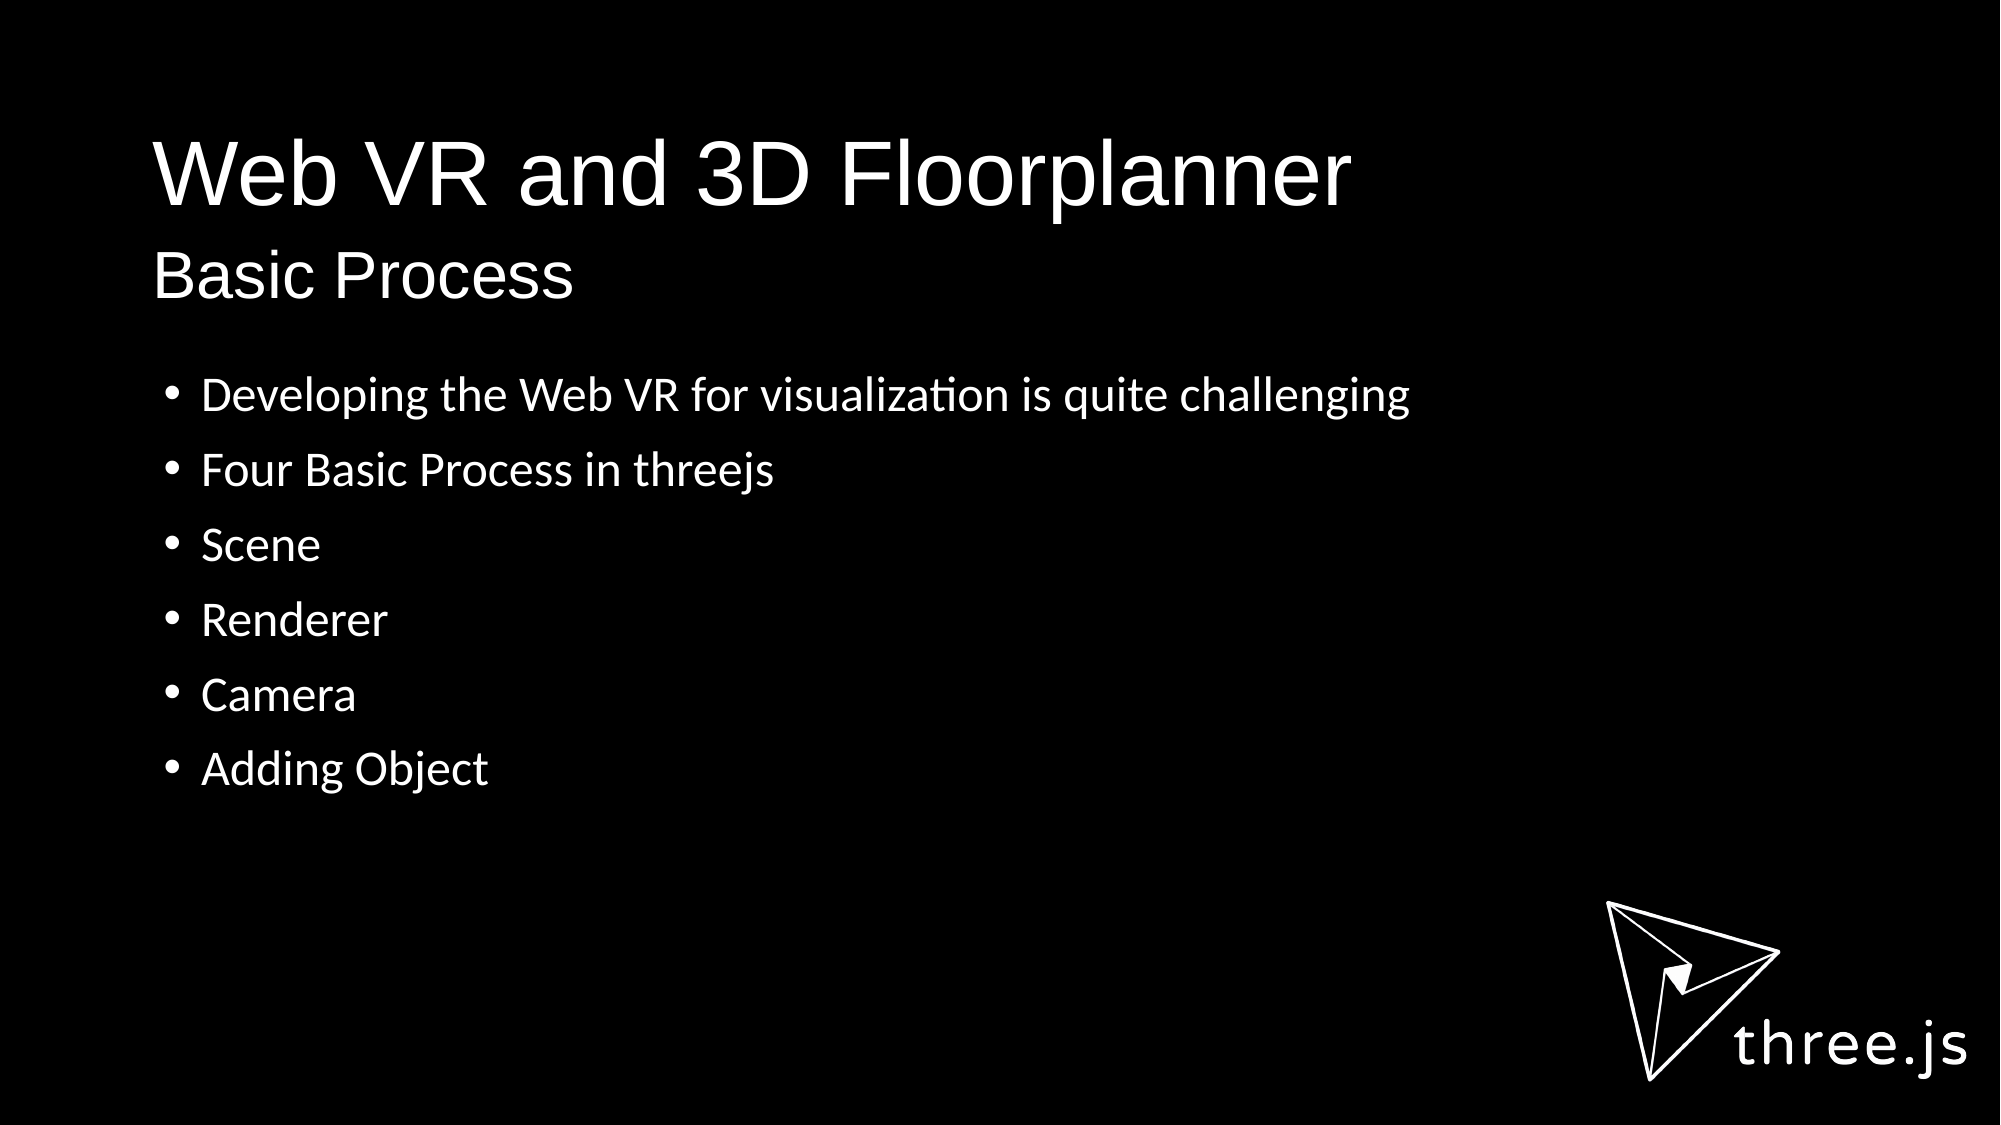

# Web VR and 3D Floorplanner
Basic Process
Developing the Web VR for visualization is quite challenging
Four Basic Process in threejs
Scene
Renderer
Camera
Adding Object